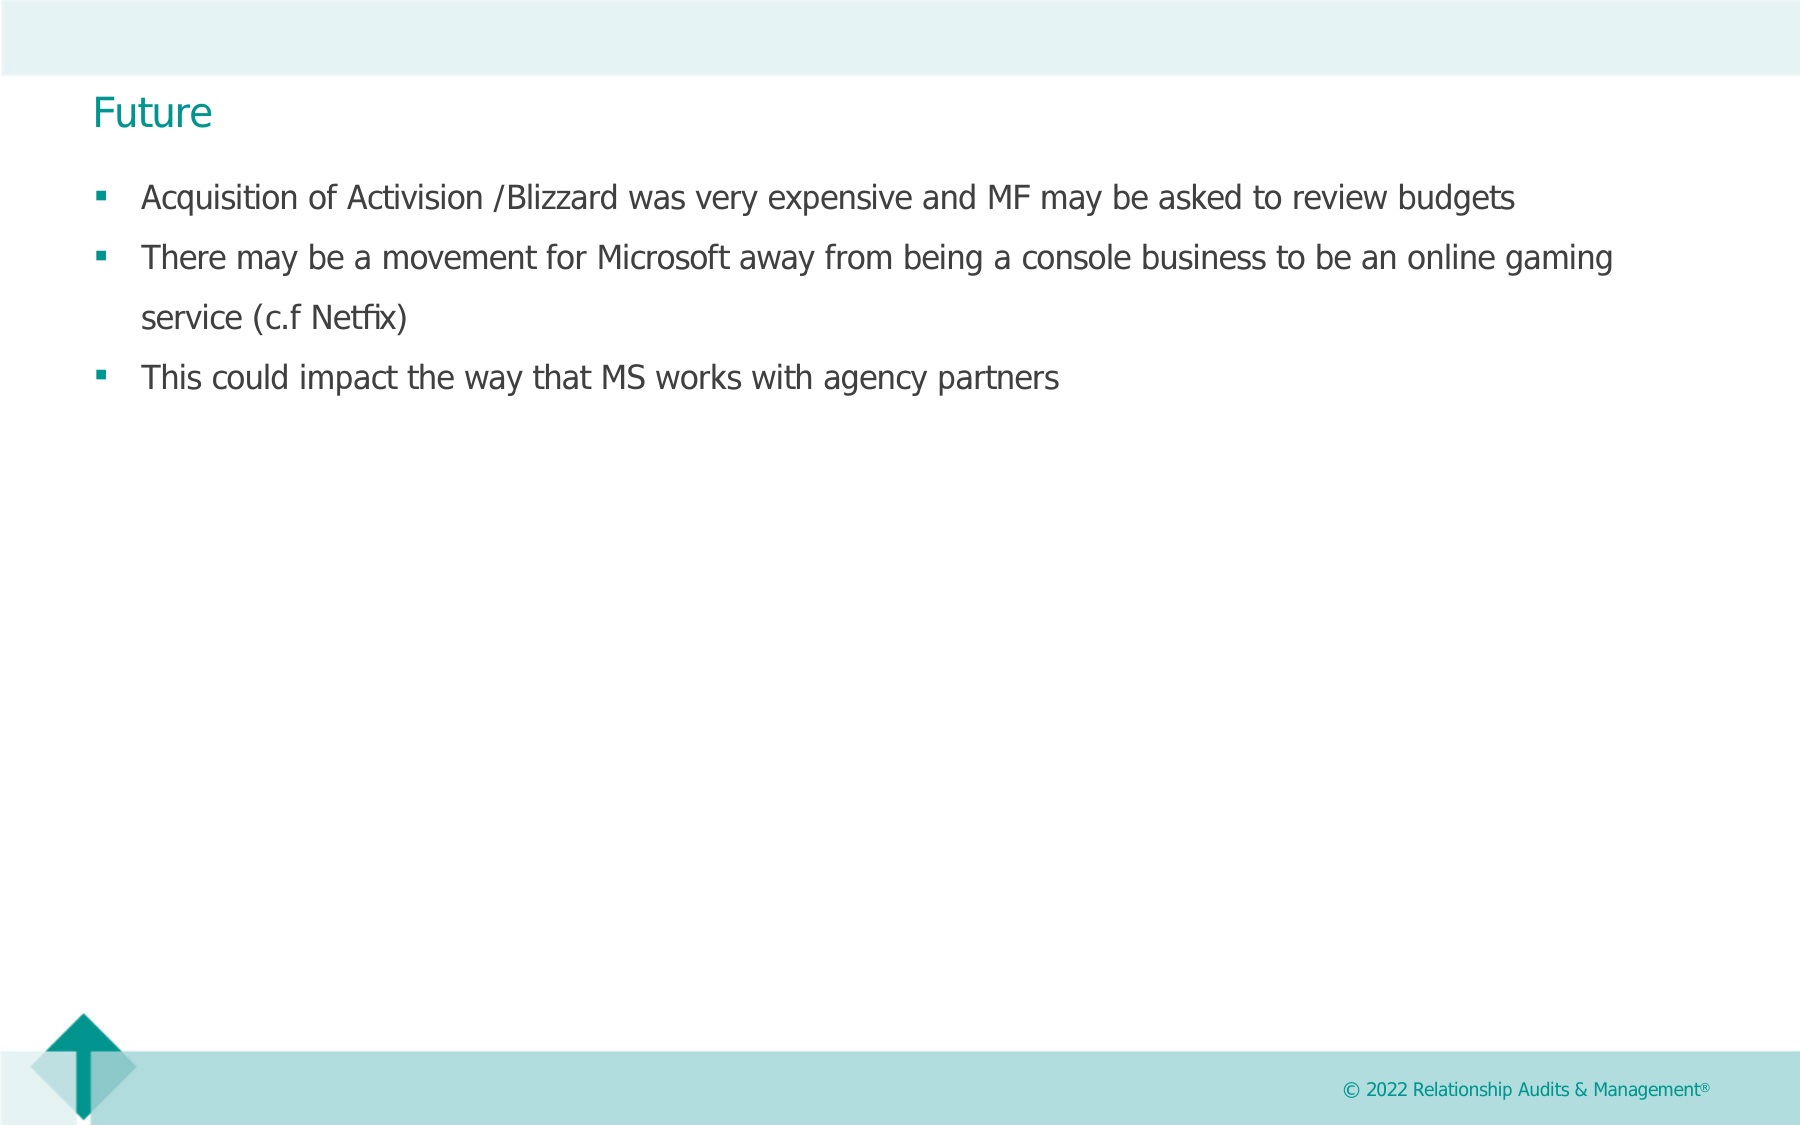

Future
Acquisition of Activision /Blizzard was very expensive and MF may be asked to review budgets
There may be a movement for Microsoft away from being a console business to be an online gaming service (c.f Netfix)
This could impact the way that MS works with agency partners
© 2022 Relationship Audits & Management®